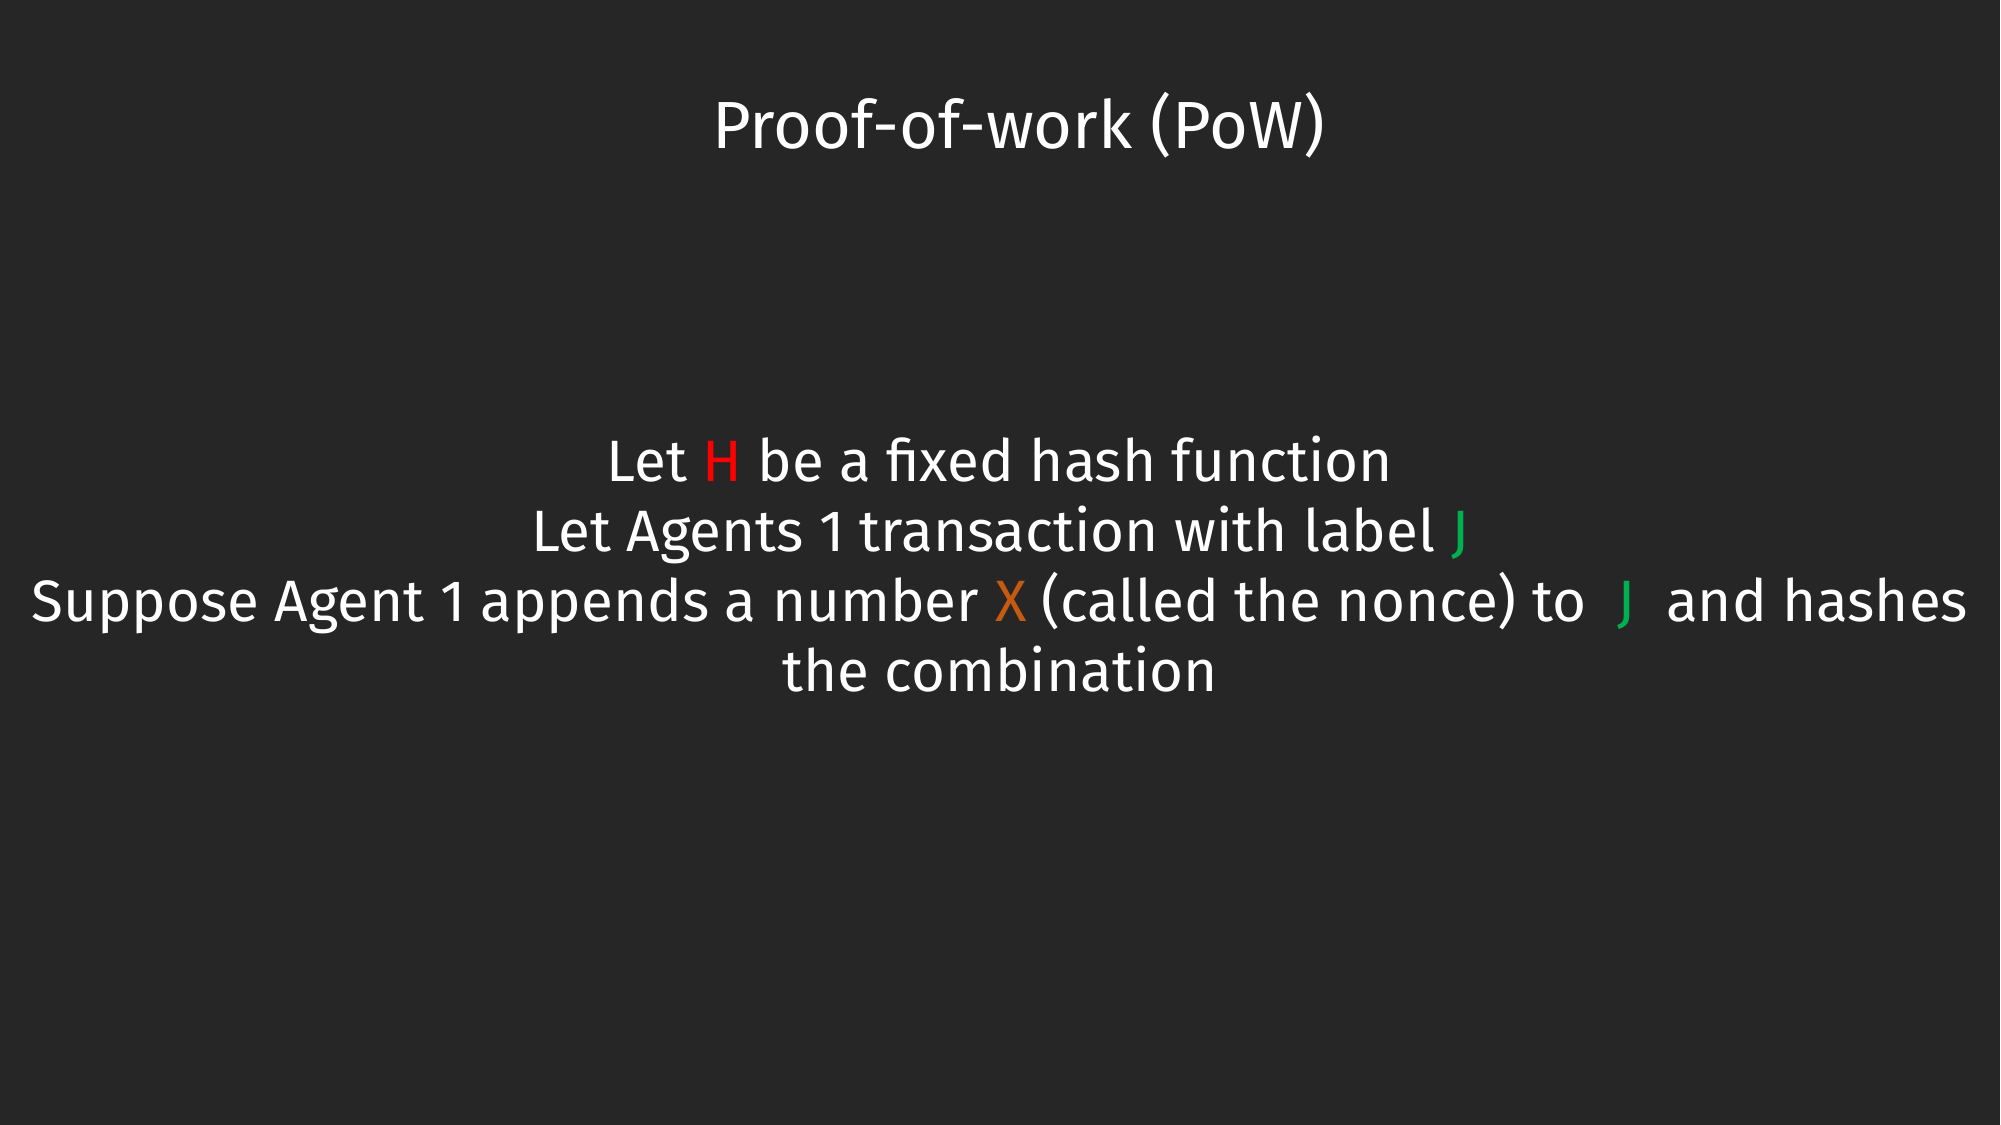

Proof-of-work (PoW)
Let H be a fixed hash function
Let Agents 1 transaction with label J
Suppose Agent 1 appends a number X (called the nonce) to  J  and hashes the combination